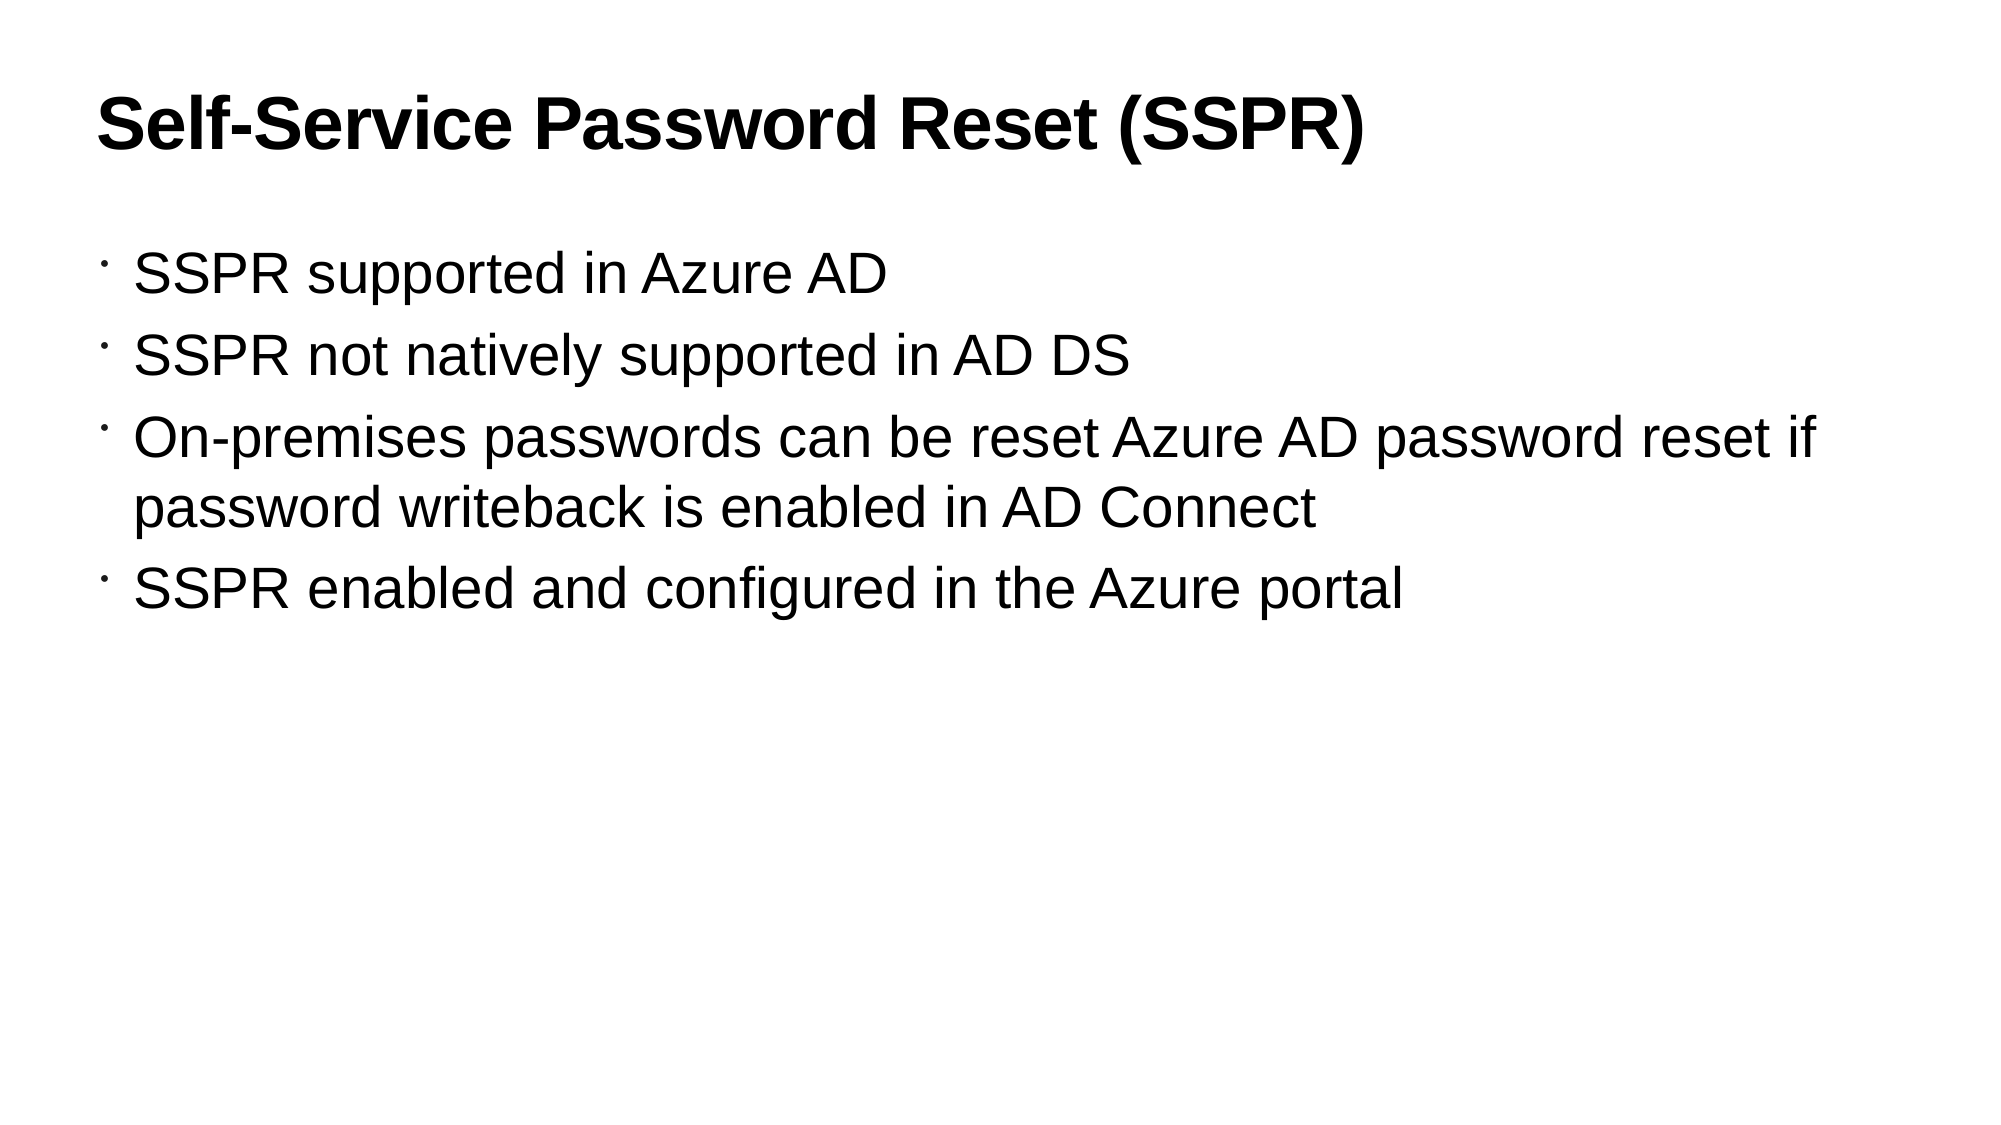

# Self-Service Password Reset (SSPR)
SSPR supported in Azure AD
SSPR not natively supported in AD DS
On-premises passwords can be reset Azure AD password reset if password writeback is enabled in AD Connect
SSPR enabled and configured in the Azure portal